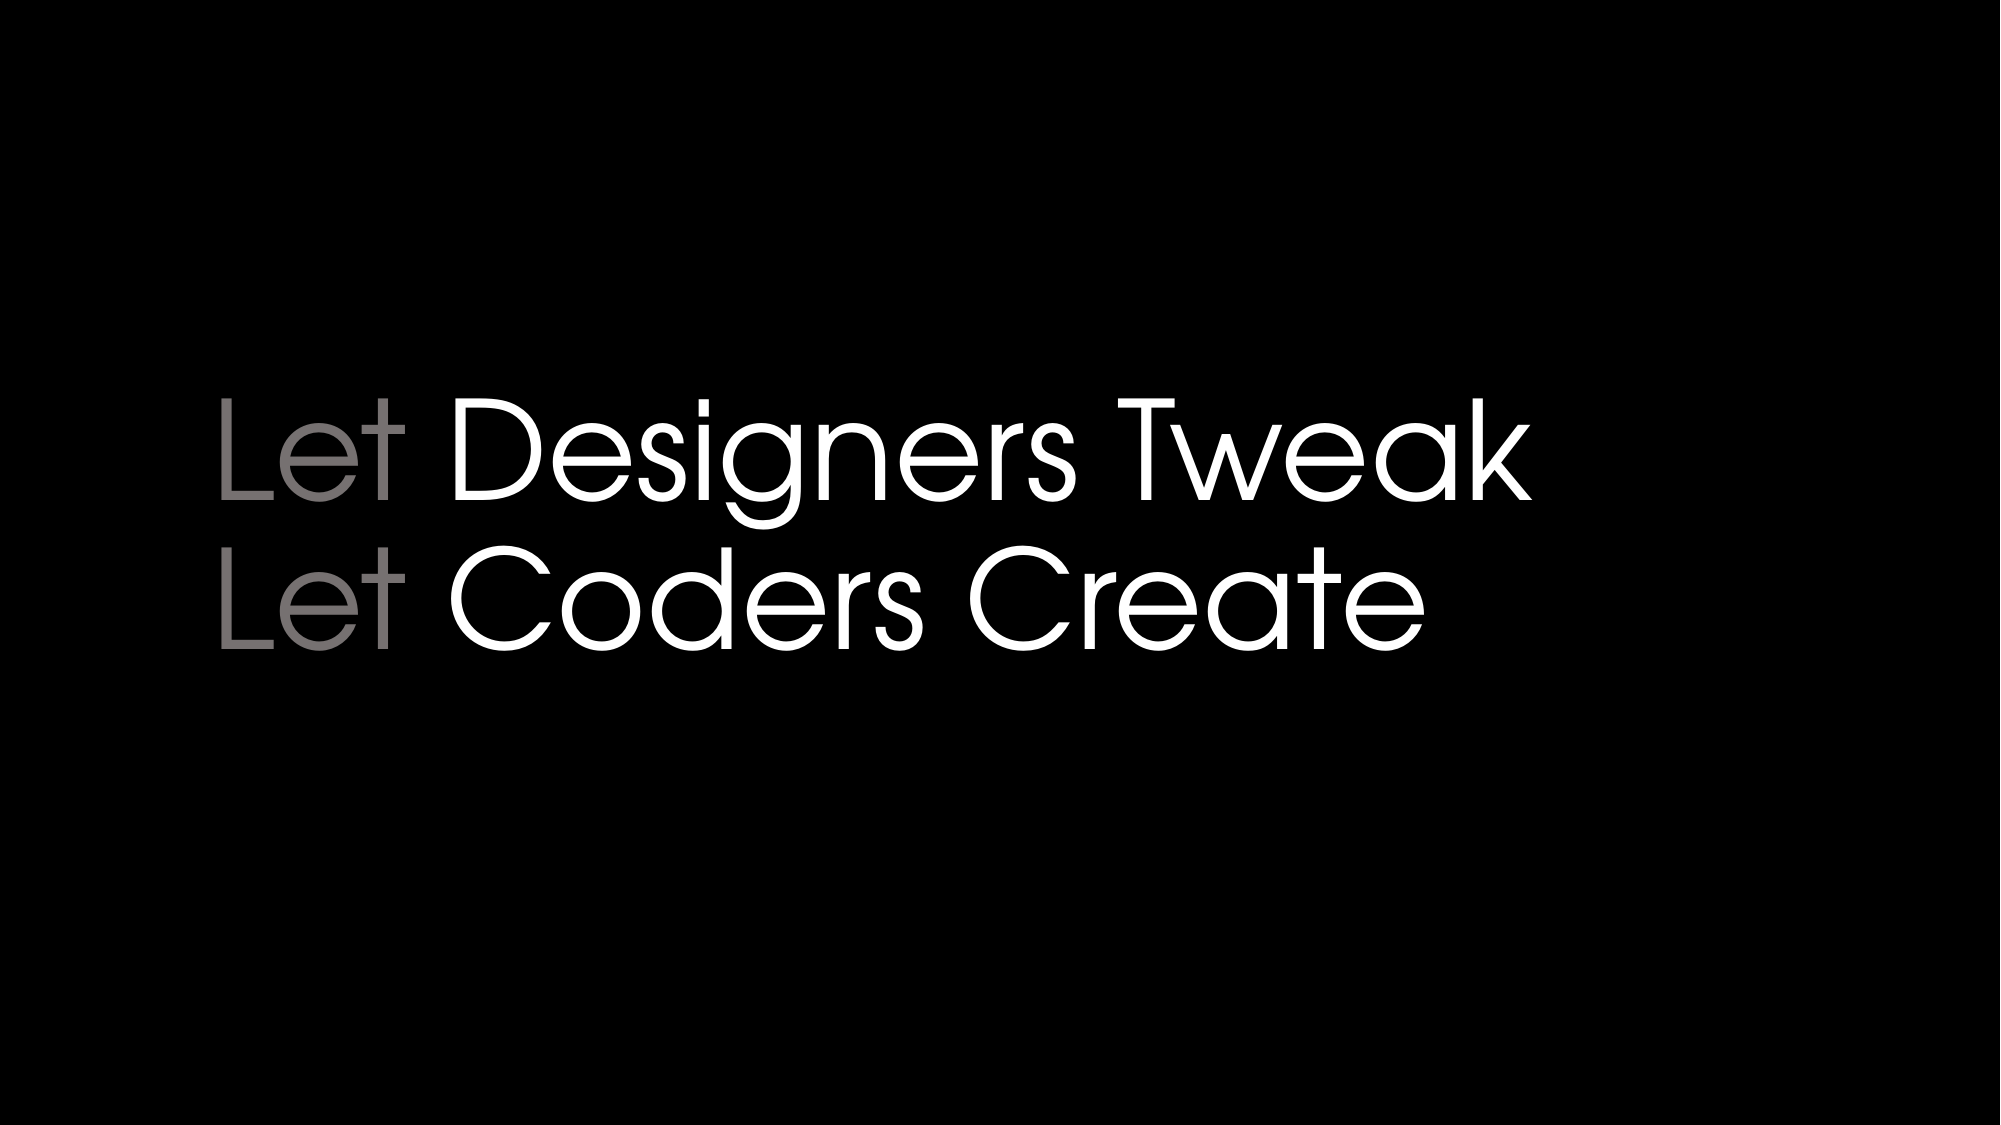

# Let Designers Tweak Let Coders Create